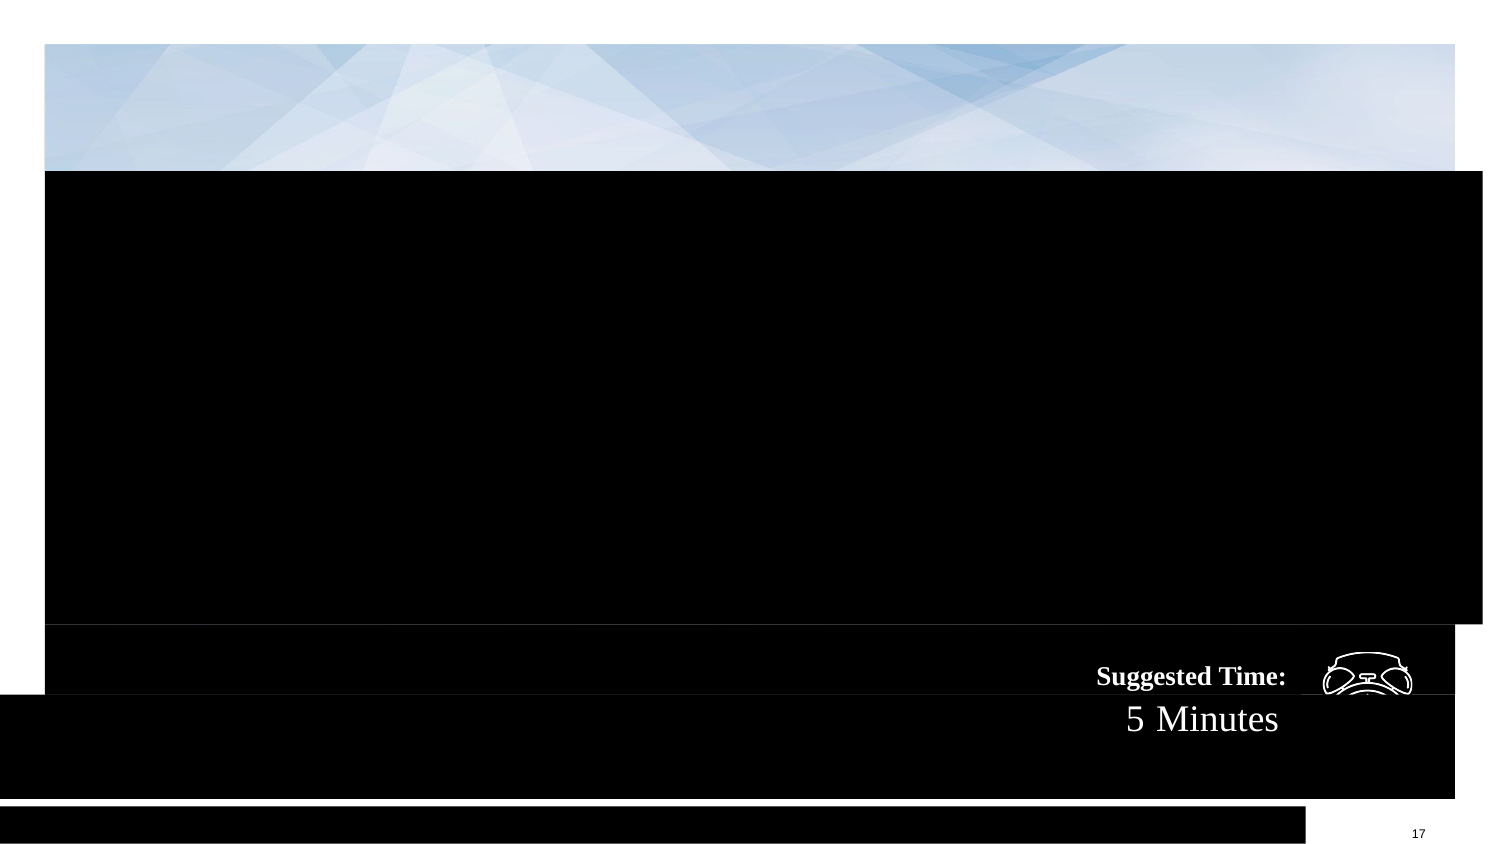

Activity: Inspect Hello, HTML
In this activity, you and your partner  will spend a few minutes going over the example coded out in the last example and use Chrome  Devtools to inspect it.

Suggested Time:

5 Minutes

         17